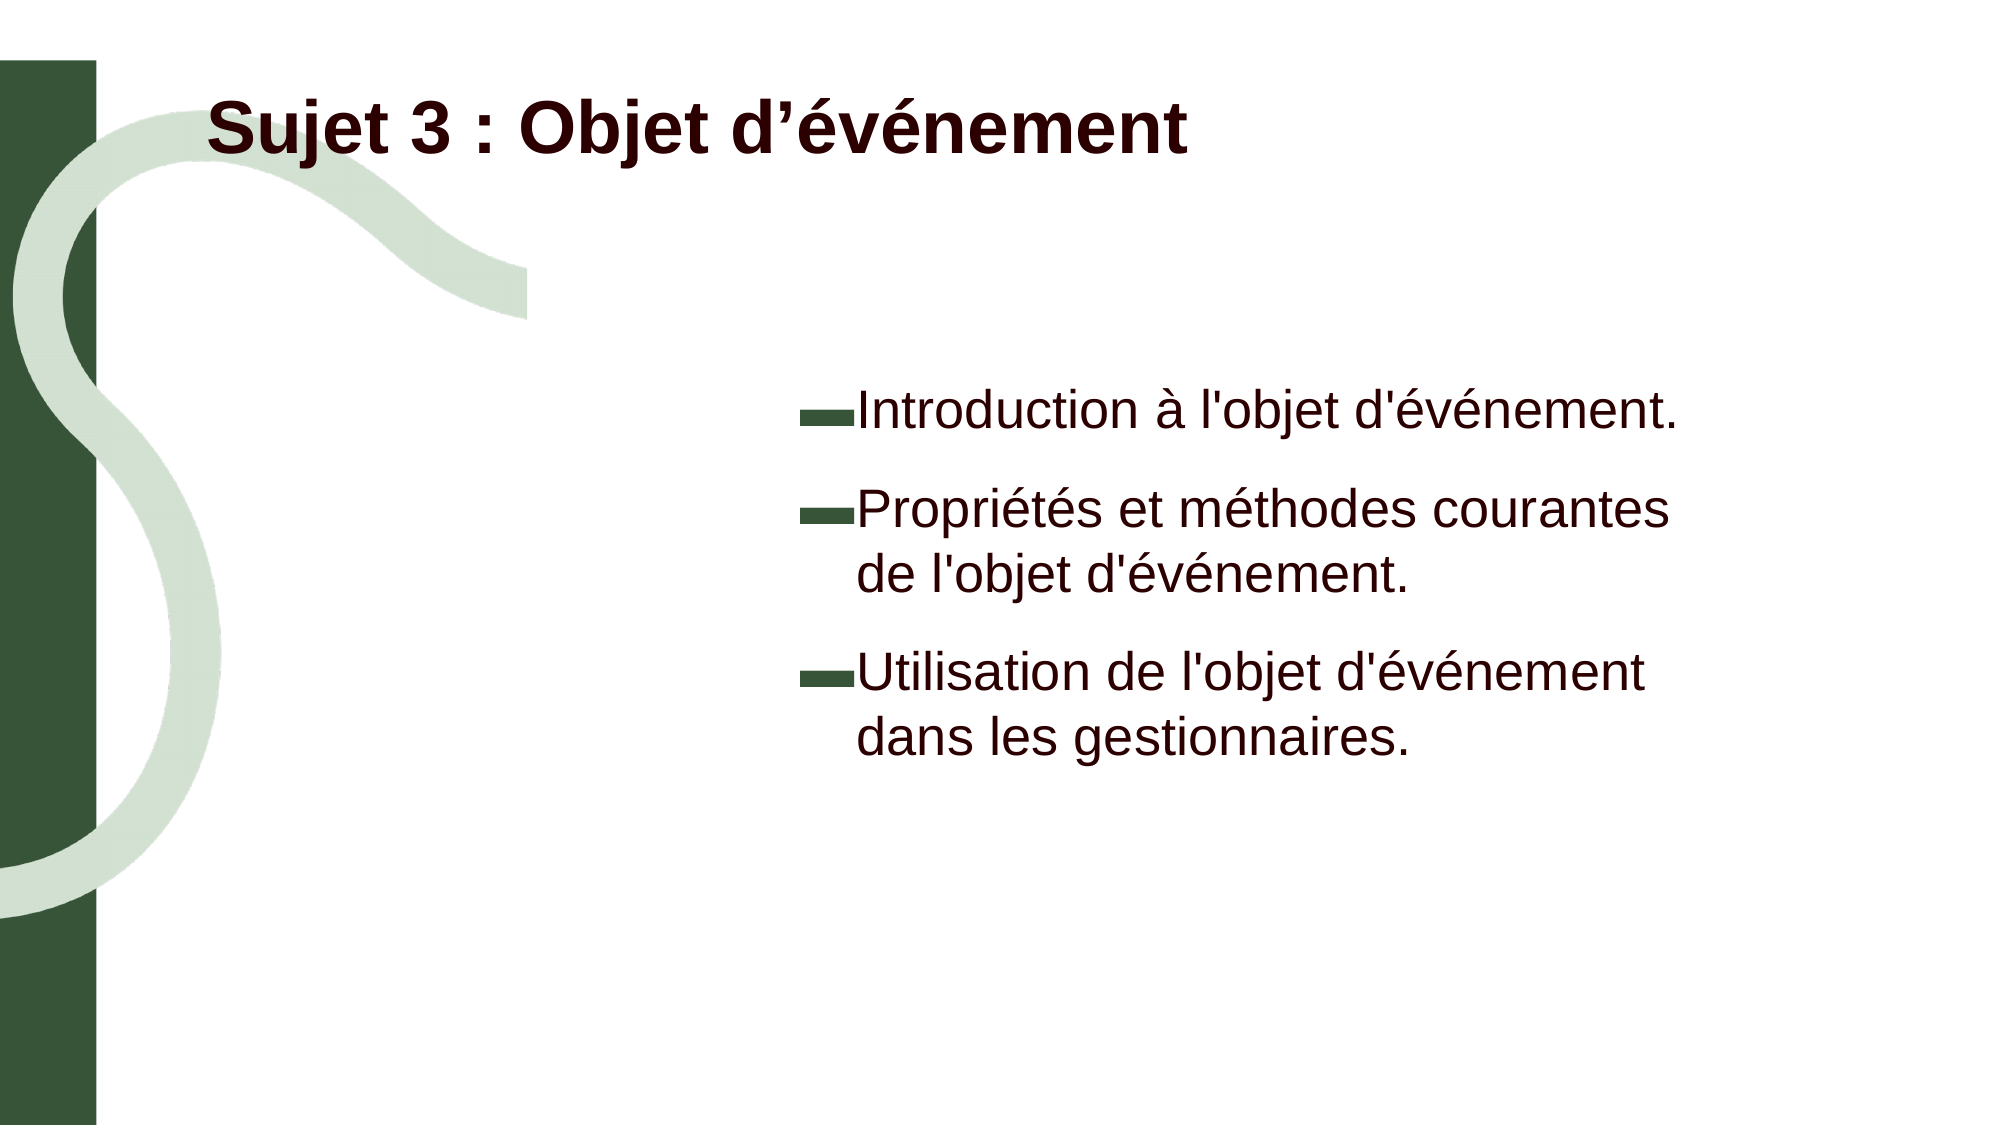

# Sujet 3 : Objet d’événement
Introduction à l'objet d'événement.
Propriétés et méthodes courantes de l'objet d'événement.
Utilisation de l'objet d'événement dans les gestionnaires.